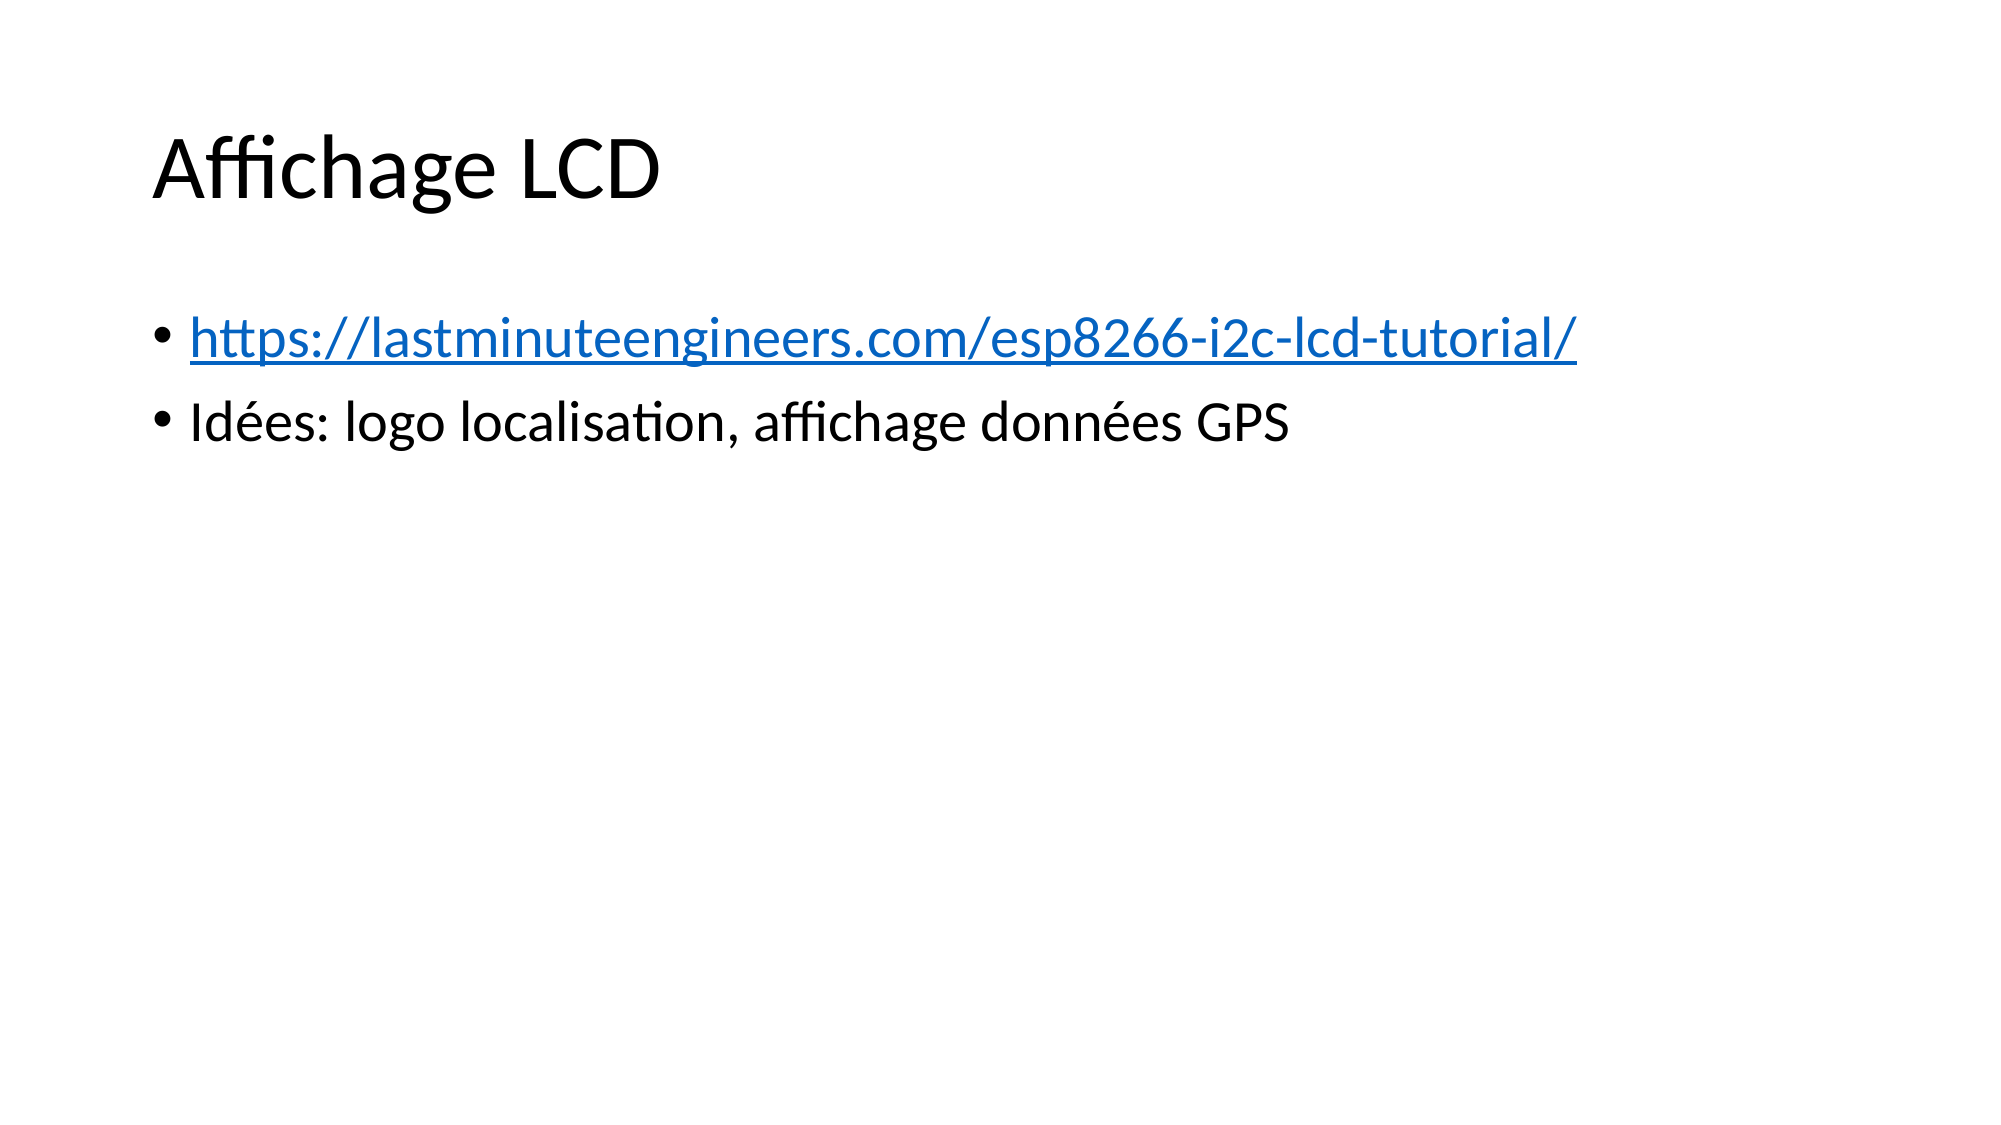

# Affichage LCD
https://lastminuteengineers.com/esp8266-i2c-lcd-tutorial/
Idées: logo localisation, affichage données GPS